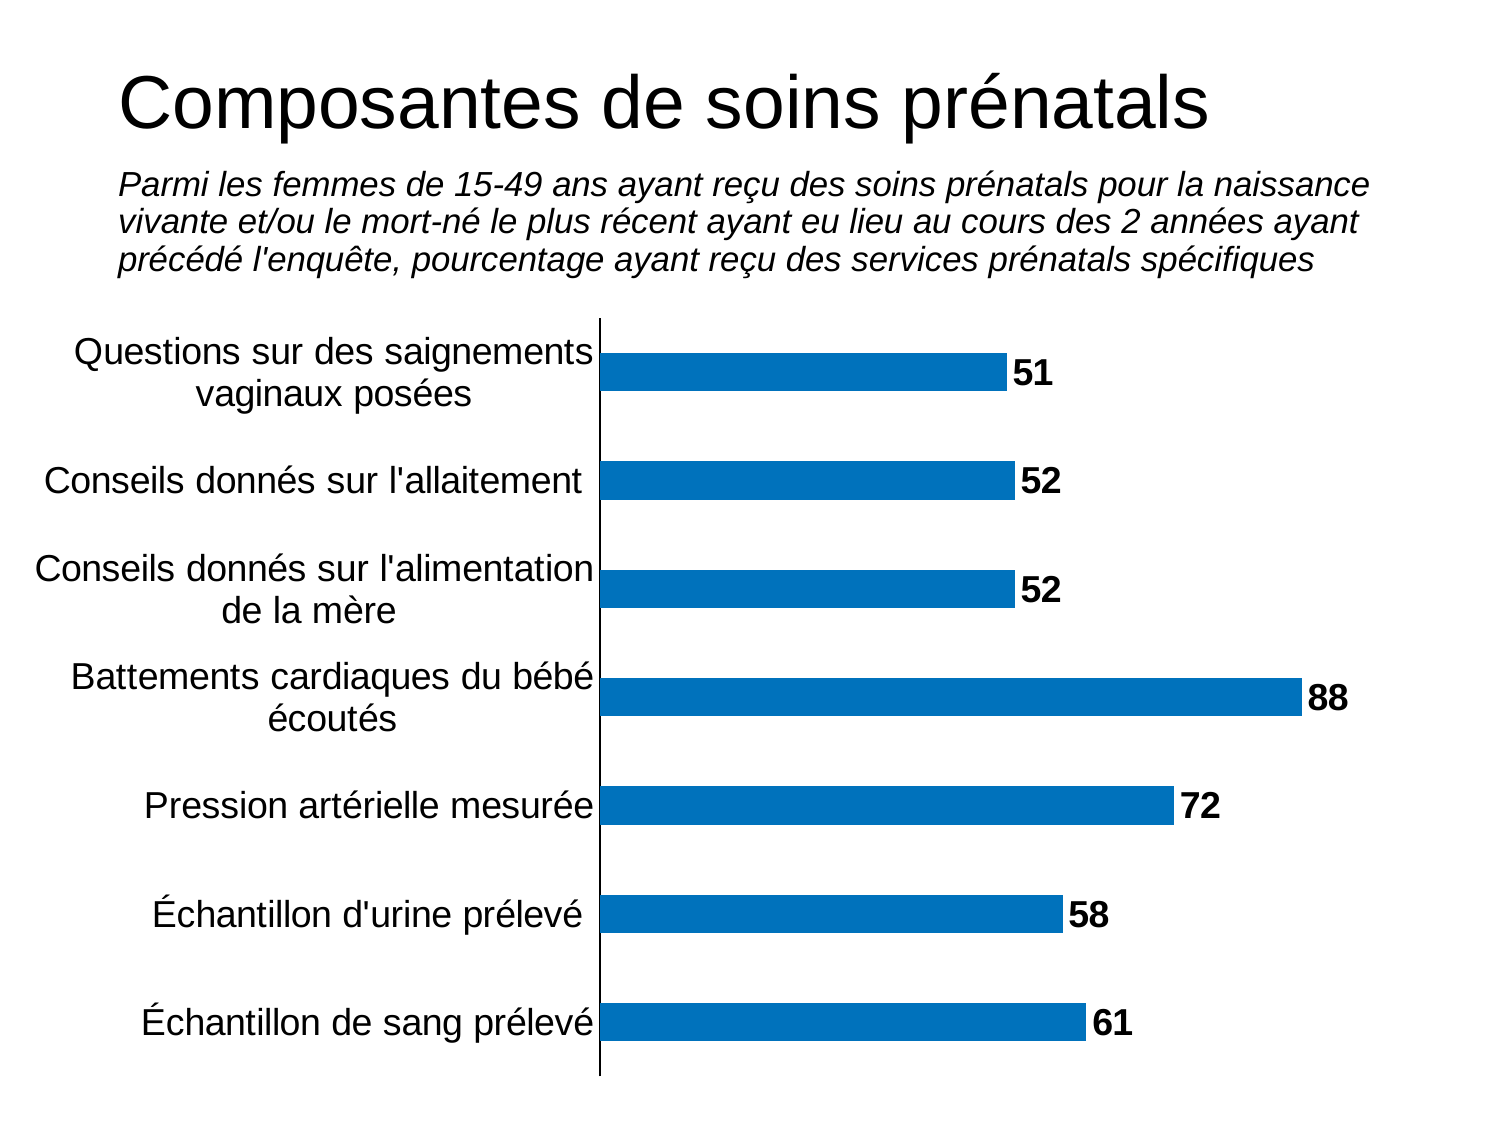

# Composantes de soins prénatals
Parmi les femmes de 15-49 ans ayant reçu des soins prénatals pour la naissance vivante et/ou le mort-né le plus récent ayant eu lieu au cours des 2 années ayant précédé l'enquête, pourcentage ayant reçu des services prénatals spécifiques

### Chart

| Category | Column3 |
|---|---|
| Échantillon de sang prélevé | 61.0 |
| Échantillon d'urine prélevé  | 58.0 |
| Pression artérielle mesurée | 72.0 |
| Battements cardiaques du bébé écoutés | 88.0 |
| Conseils donnés sur l'alimentation de la mère  | 52.0 |
| Conseils donnés sur l'allaitement  | 52.0 |
| Questions sur des saignements vaginaux posées | 51.0 |